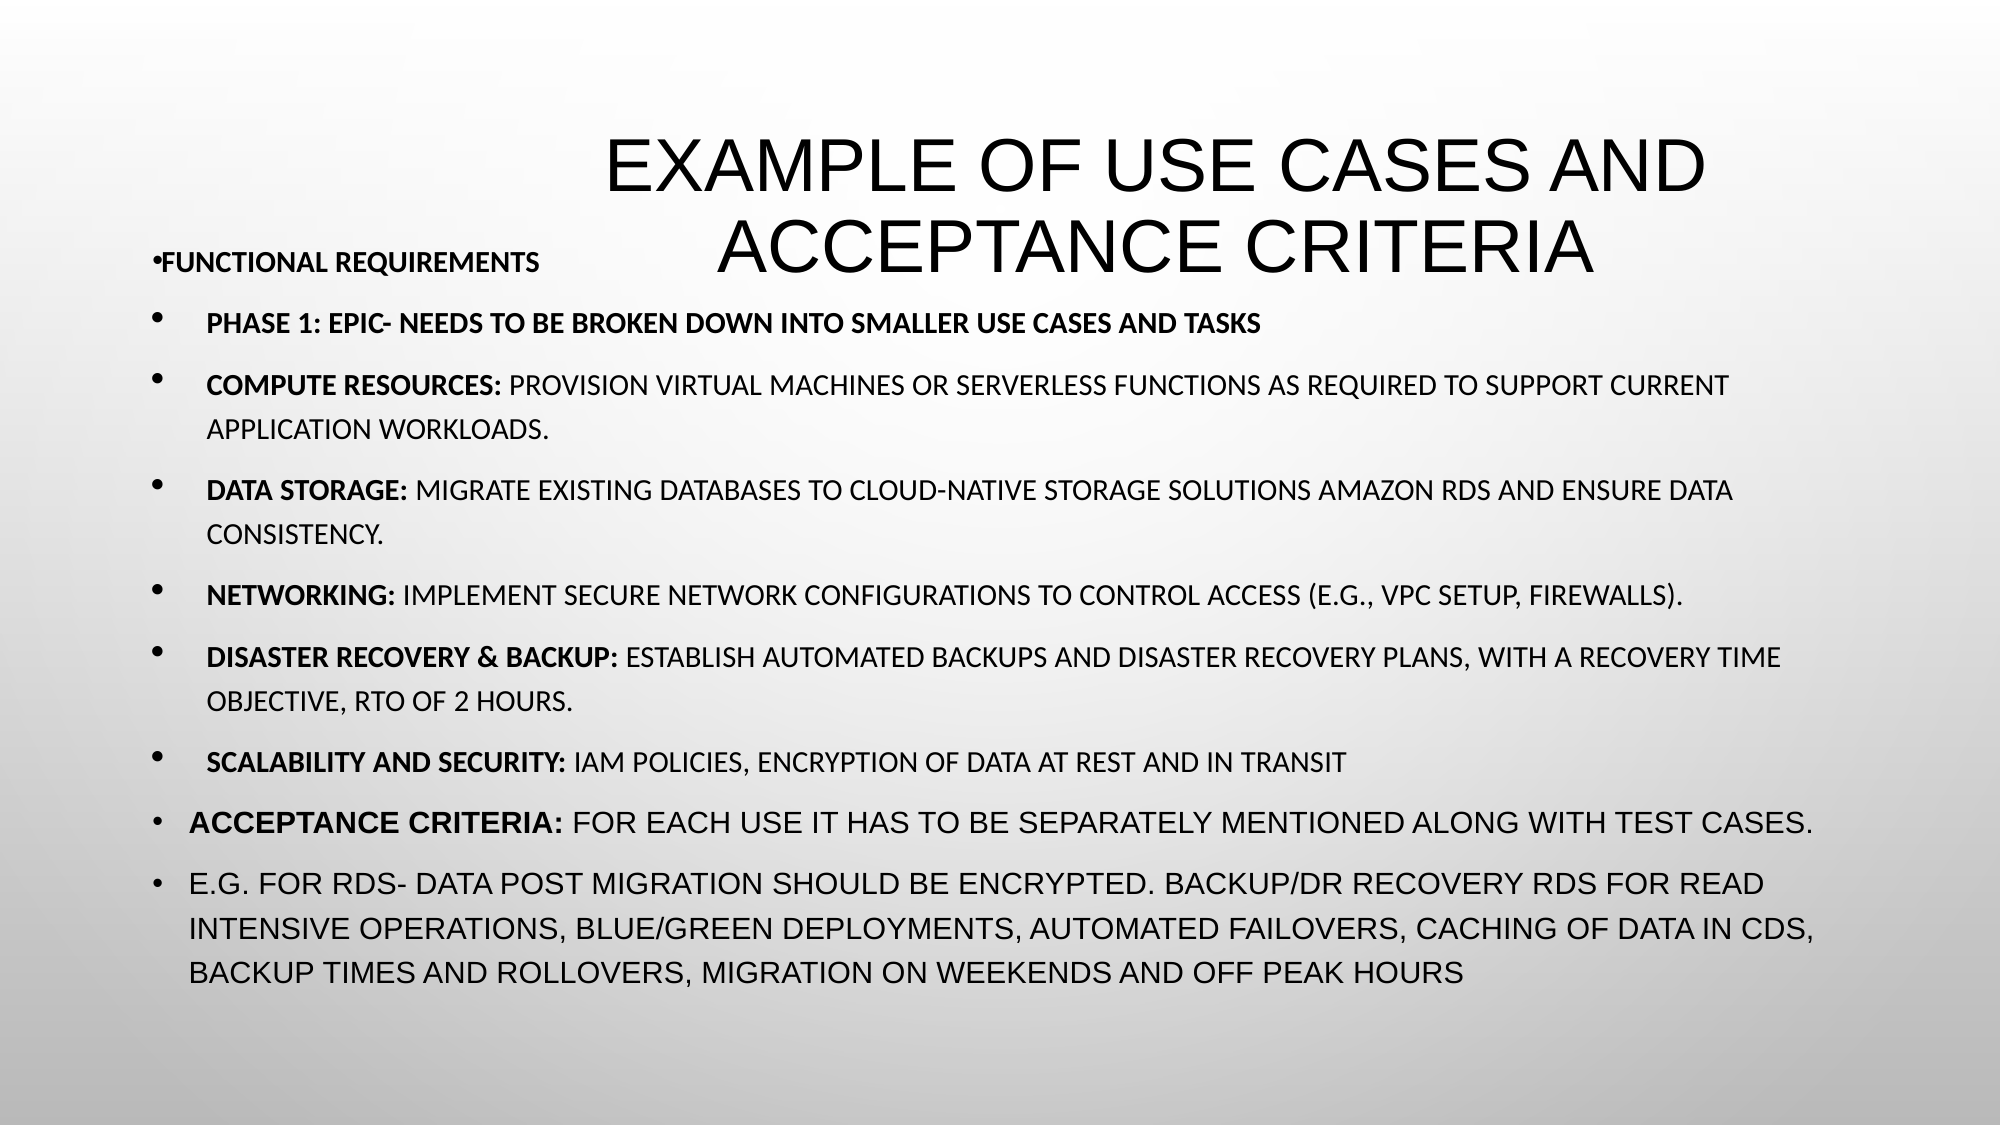

# Example of Use cases and acceptance criteria
Functional Requirements
Phase 1: Epic- Needs to be broken down into smaller use cases and tasks
Compute Resources: Provision virtual machines or serverless functions as required to support current application workloads.
Data Storage: Migrate existing databases to cloud-native storage solutions Amazon RDS and ensure data consistency.
Networking: Implement secure network configurations to control access (e.g., VPC setup, firewalls).
Disaster Recovery & Backup: Establish automated backups and disaster recovery plans, with a recovery time objective, RTO of 2 hours.
Scalability and security: IAM policies, encryption of data at rest and in transit
Acceptance criteria: For each use it has to be separately mentioned along with test cases.
E.g. For RDS- Data post migration should be encrypted. Backup/DR recovery RDS for read intensive operations, blue/green deployments, automated failovers, caching of data in CDS, backup times and rollovers, migration on weekends and off peak hours